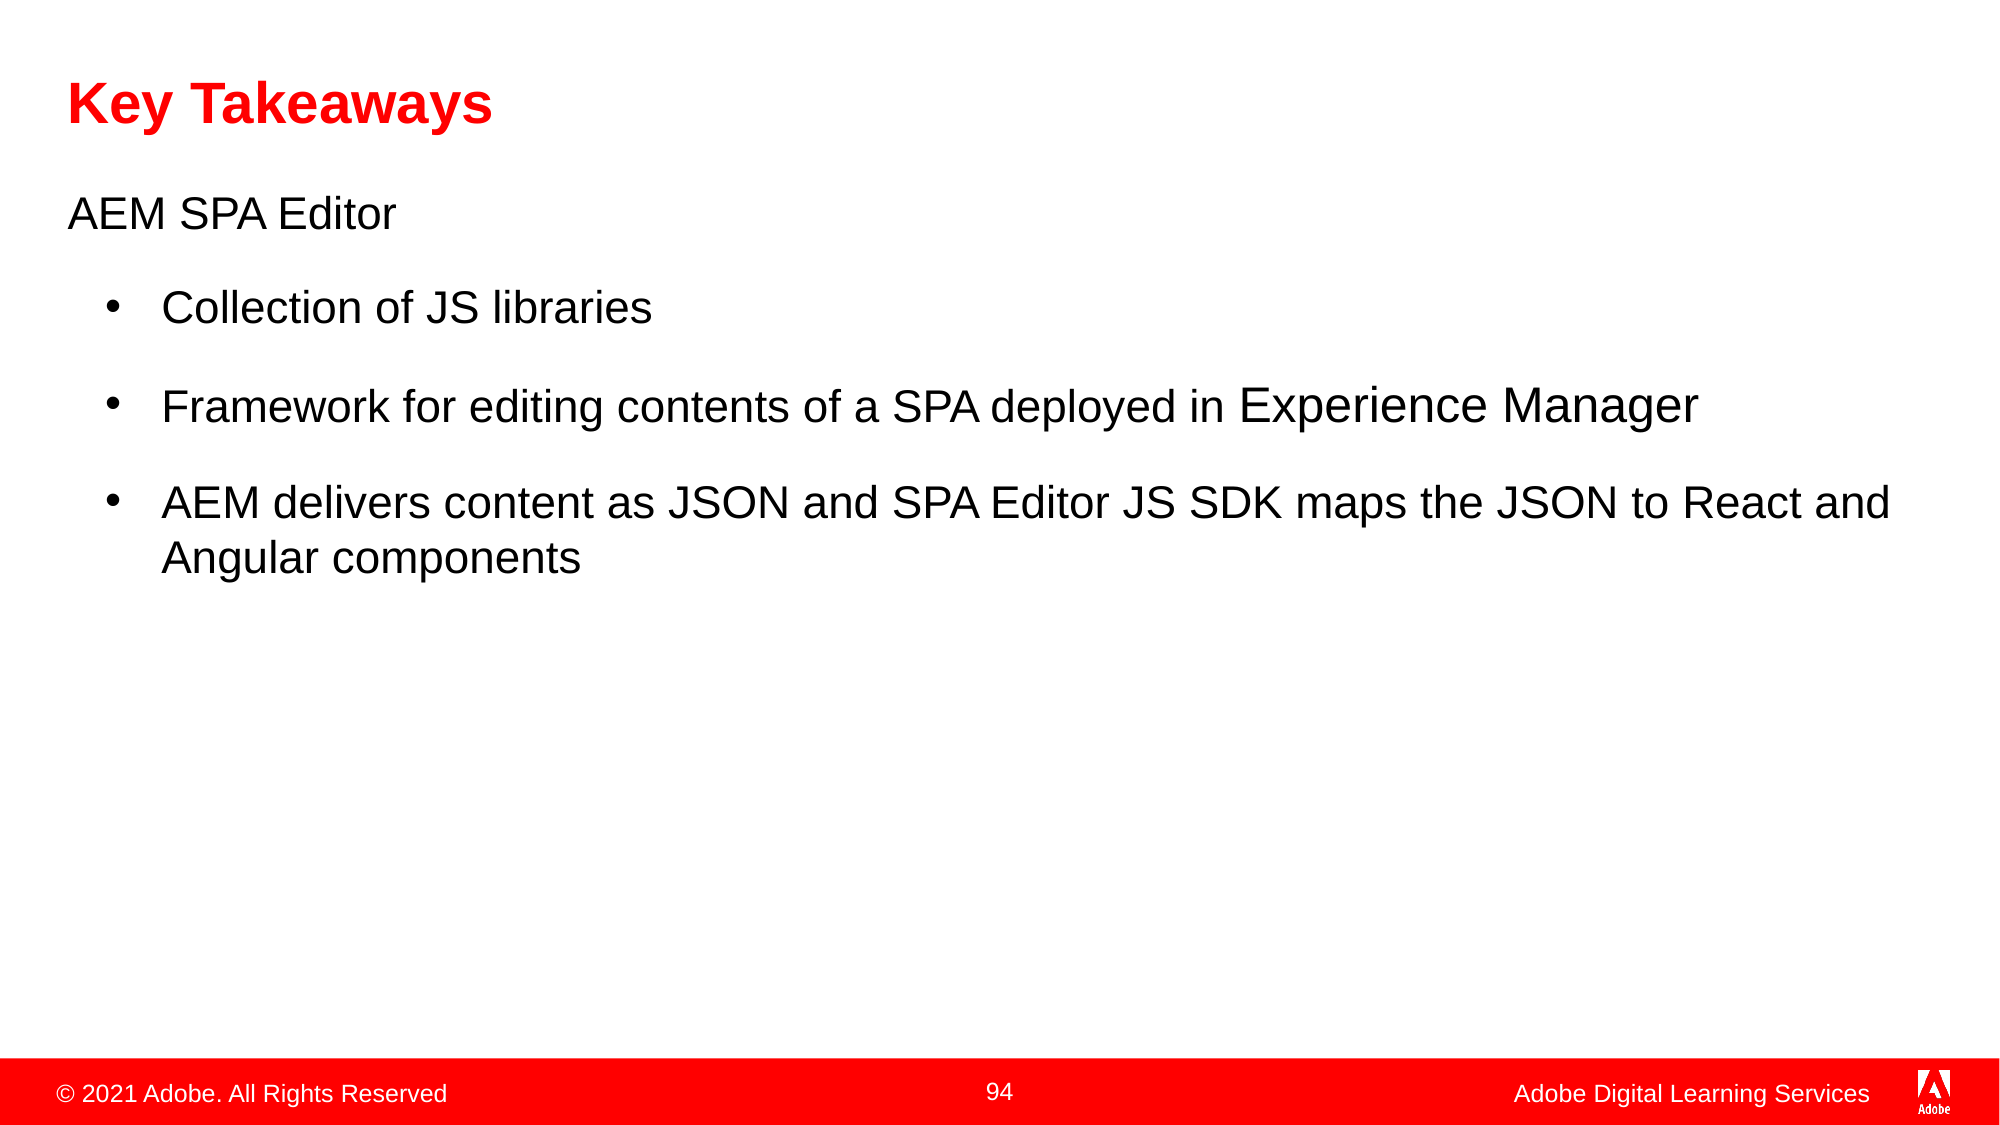

# Key Takeaways
AEM SPA Editor
Collection of JS libraries
Framework for editing contents of a SPA deployed in Experience Manager
AEM delivers content as JSON and SPA Editor JS SDK maps the JSON to React and Angular components